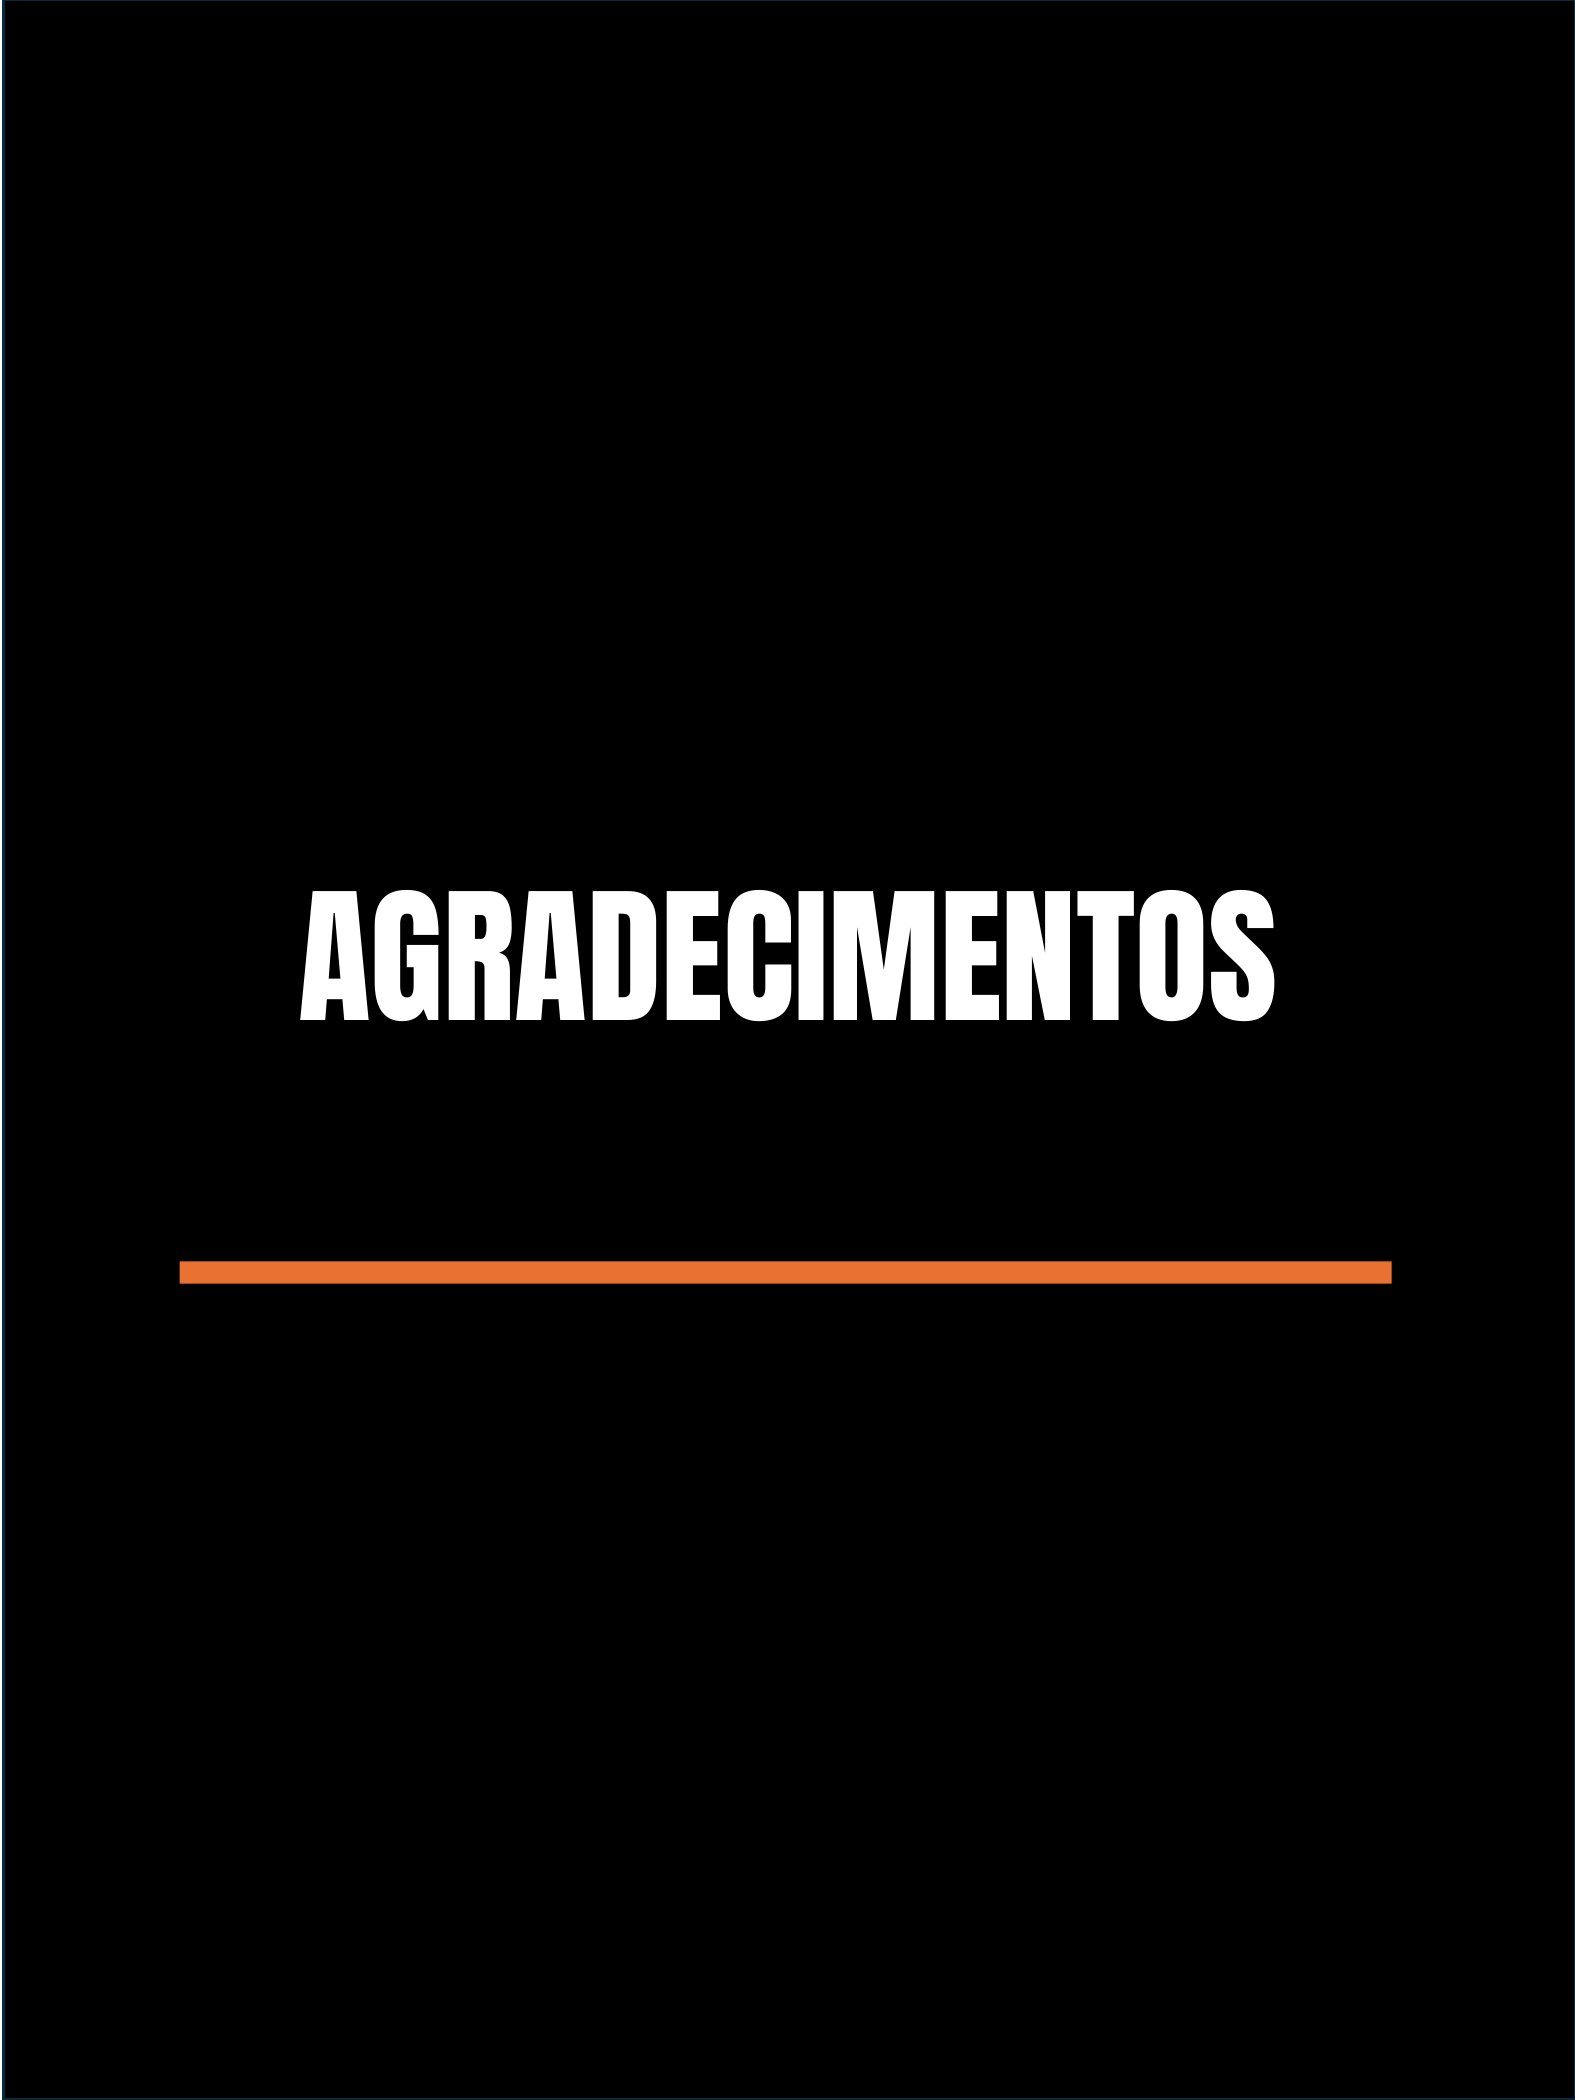

AGRADECIMENTOS

Iniciando com HTML: Dominando os Fundamentos da Linguagem da Web
44